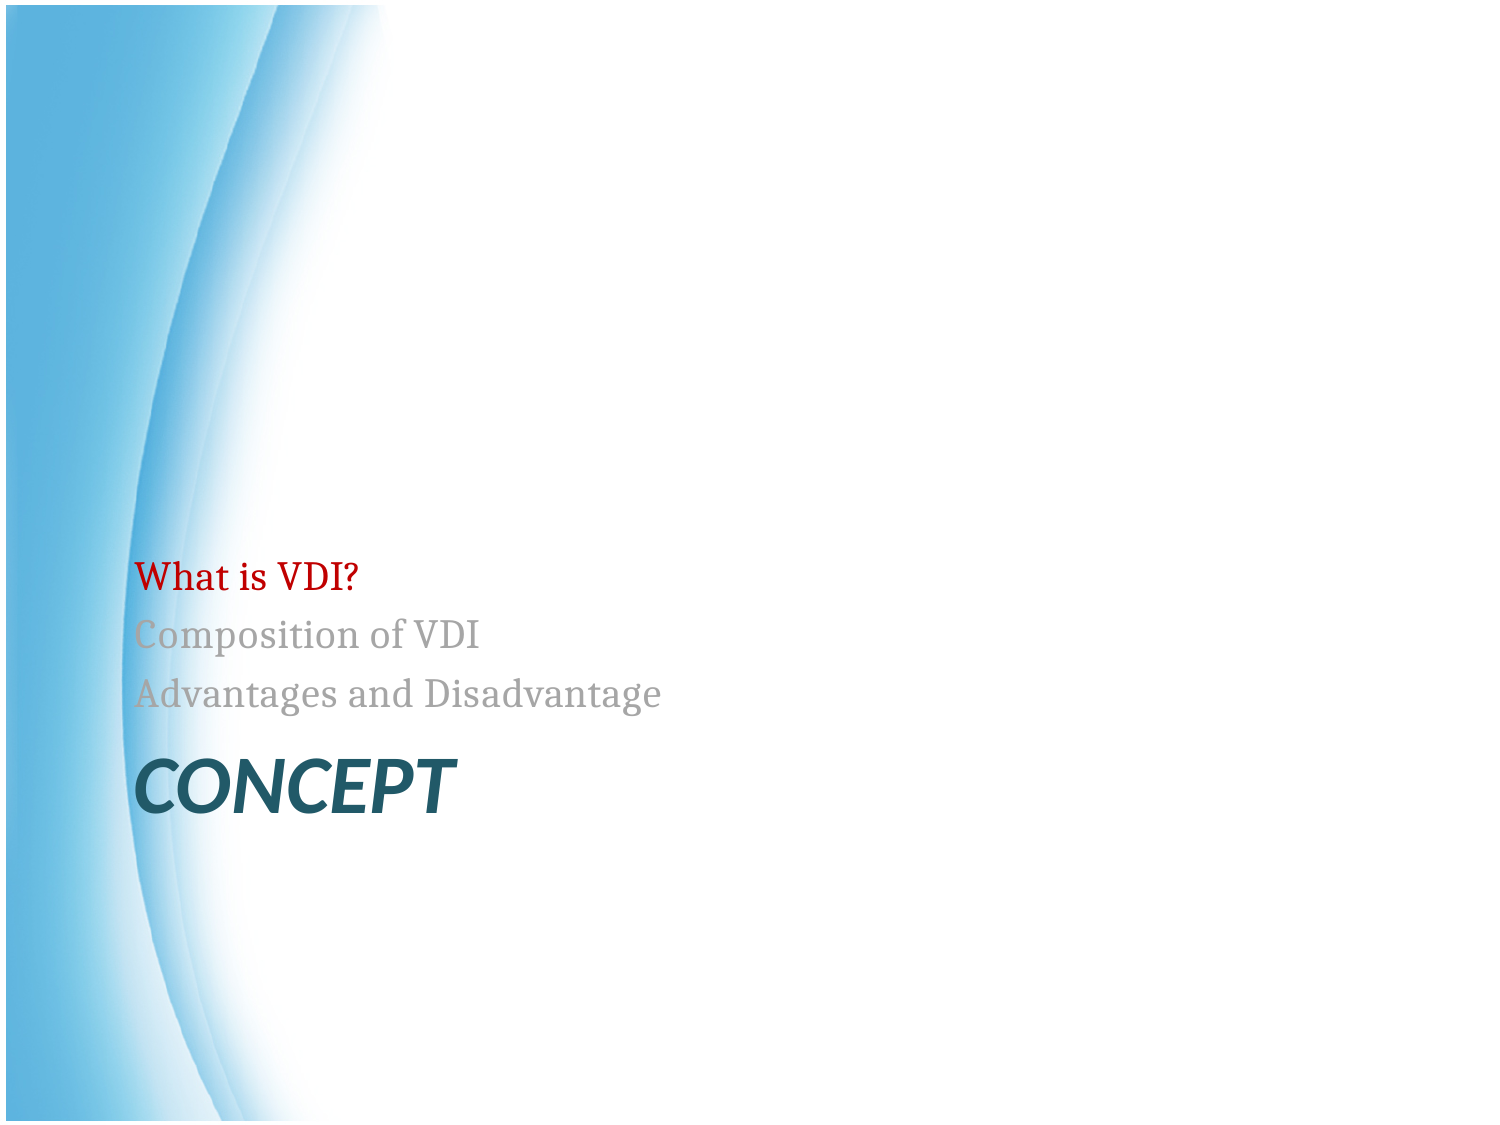

What is VDI?
Composition of VDI
Advantages and Disadvantage
# Concept